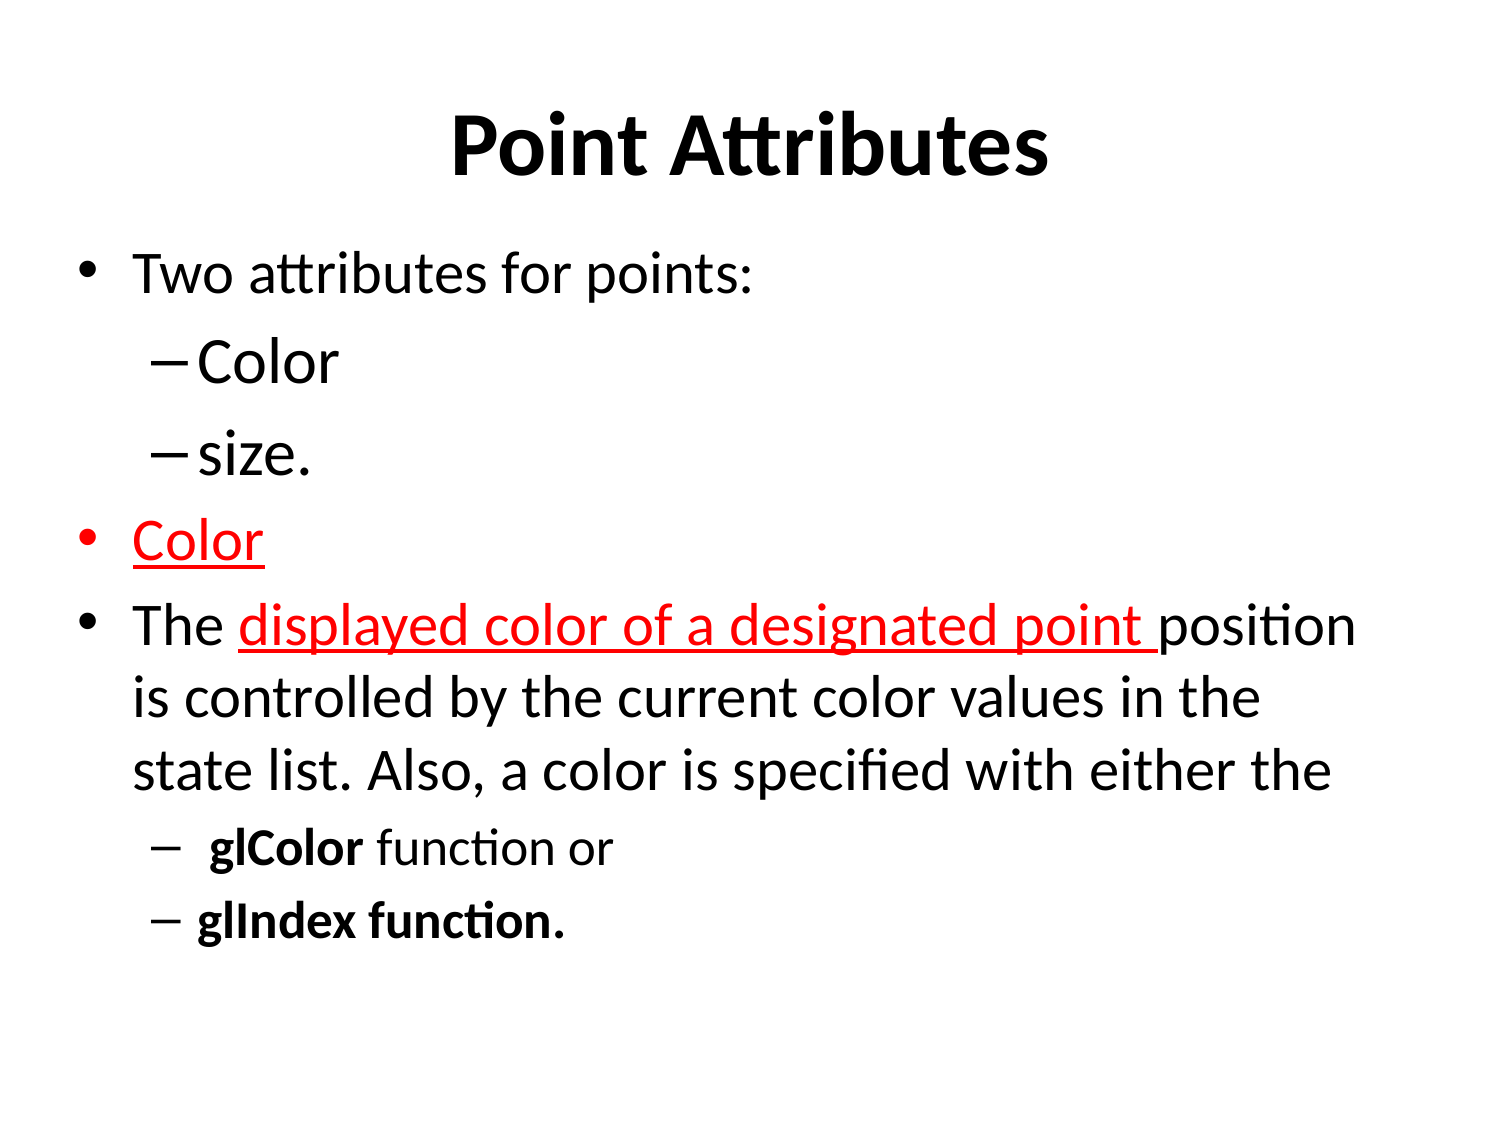

# Point Attributes
Two attributes for points:
Color
size.
Color
The displayed color of a designated point position is controlled by the current color values in the state list. Also, a color is specified with either the
 glColor function or
glIndex function.